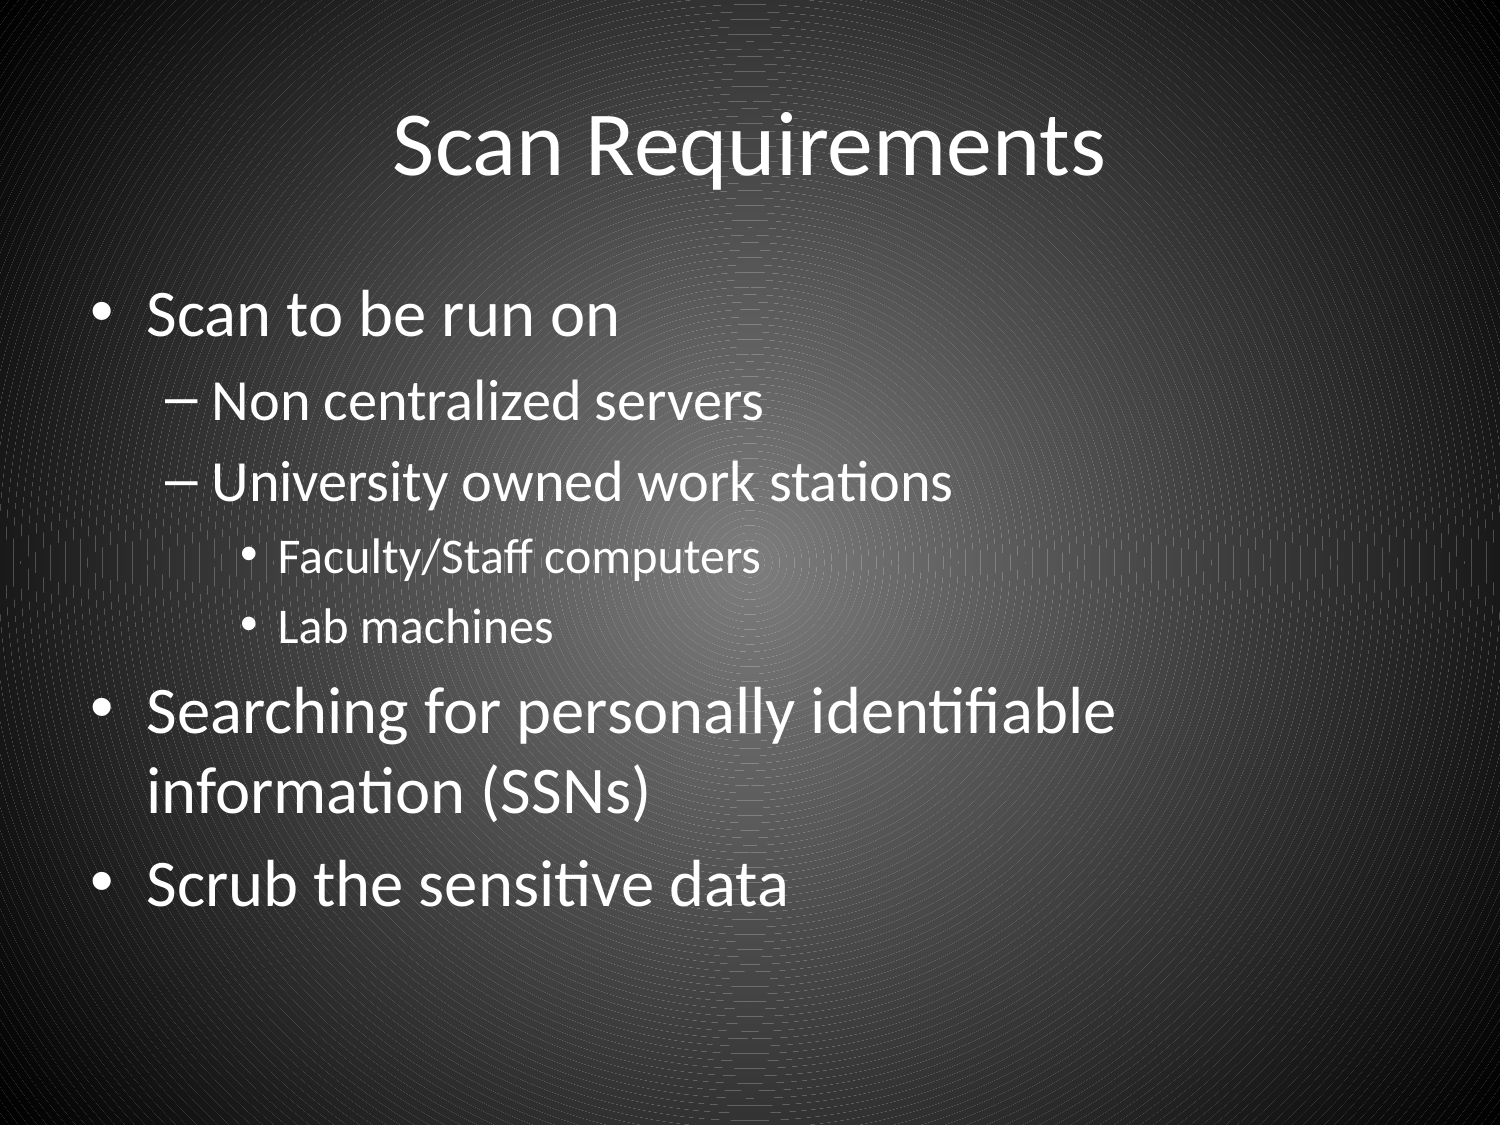

# Scan Requirements
Scan to be run on
Non centralized servers
University owned work stations
Faculty/Staff computers
Lab machines
Searching for personally identifiable information (SSNs)
Scrub the sensitive data